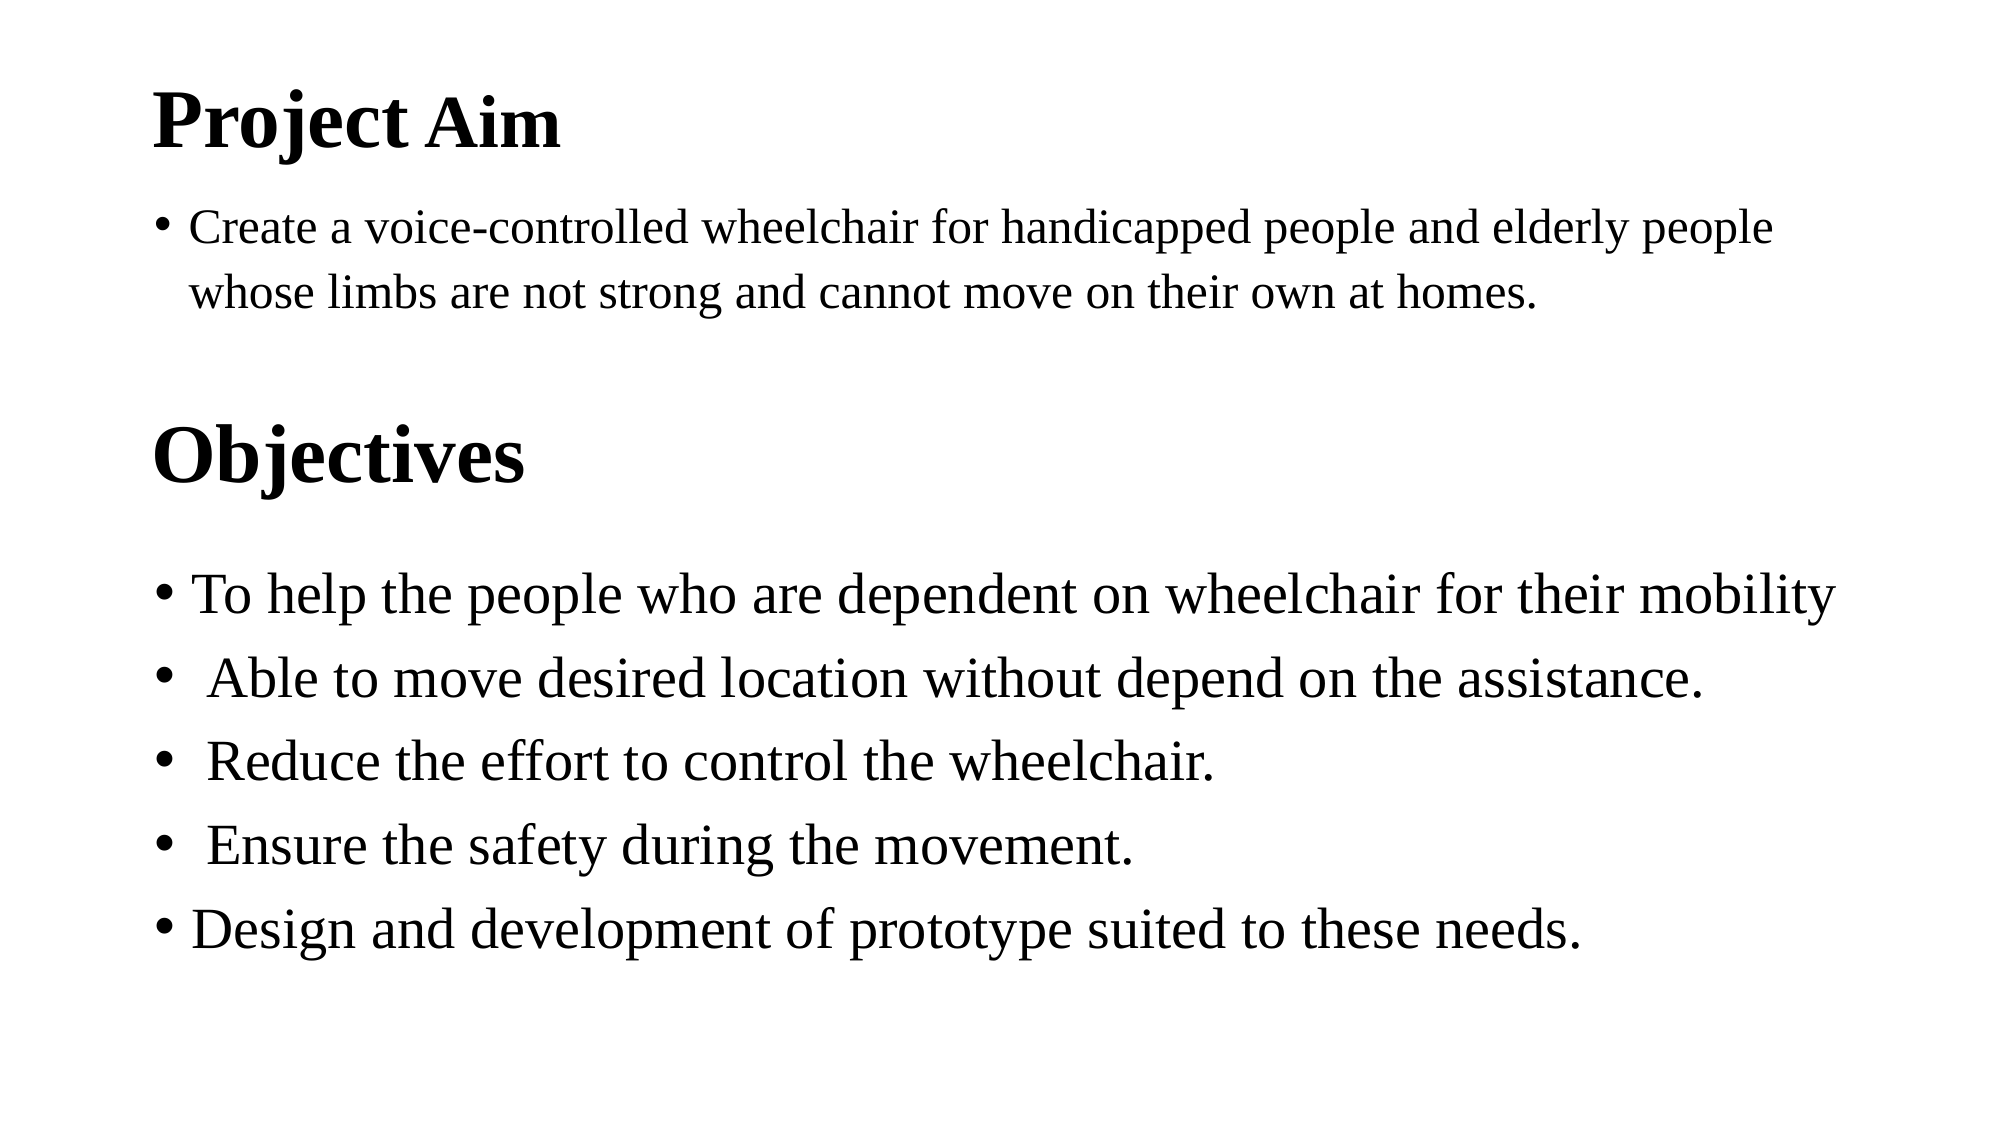

# Project Aim
Create a voice-controlled wheelchair for handicapped people and elderly people whose limbs are not strong and cannot move on their own at homes.
Objectives
To help the people who are dependent on wheelchair for their mobility
 Able to move desired location without depend on the assistance.
 Reduce the effort to control the wheelchair.
 Ensure the safety during the movement.
Design and development of prototype suited to these needs.